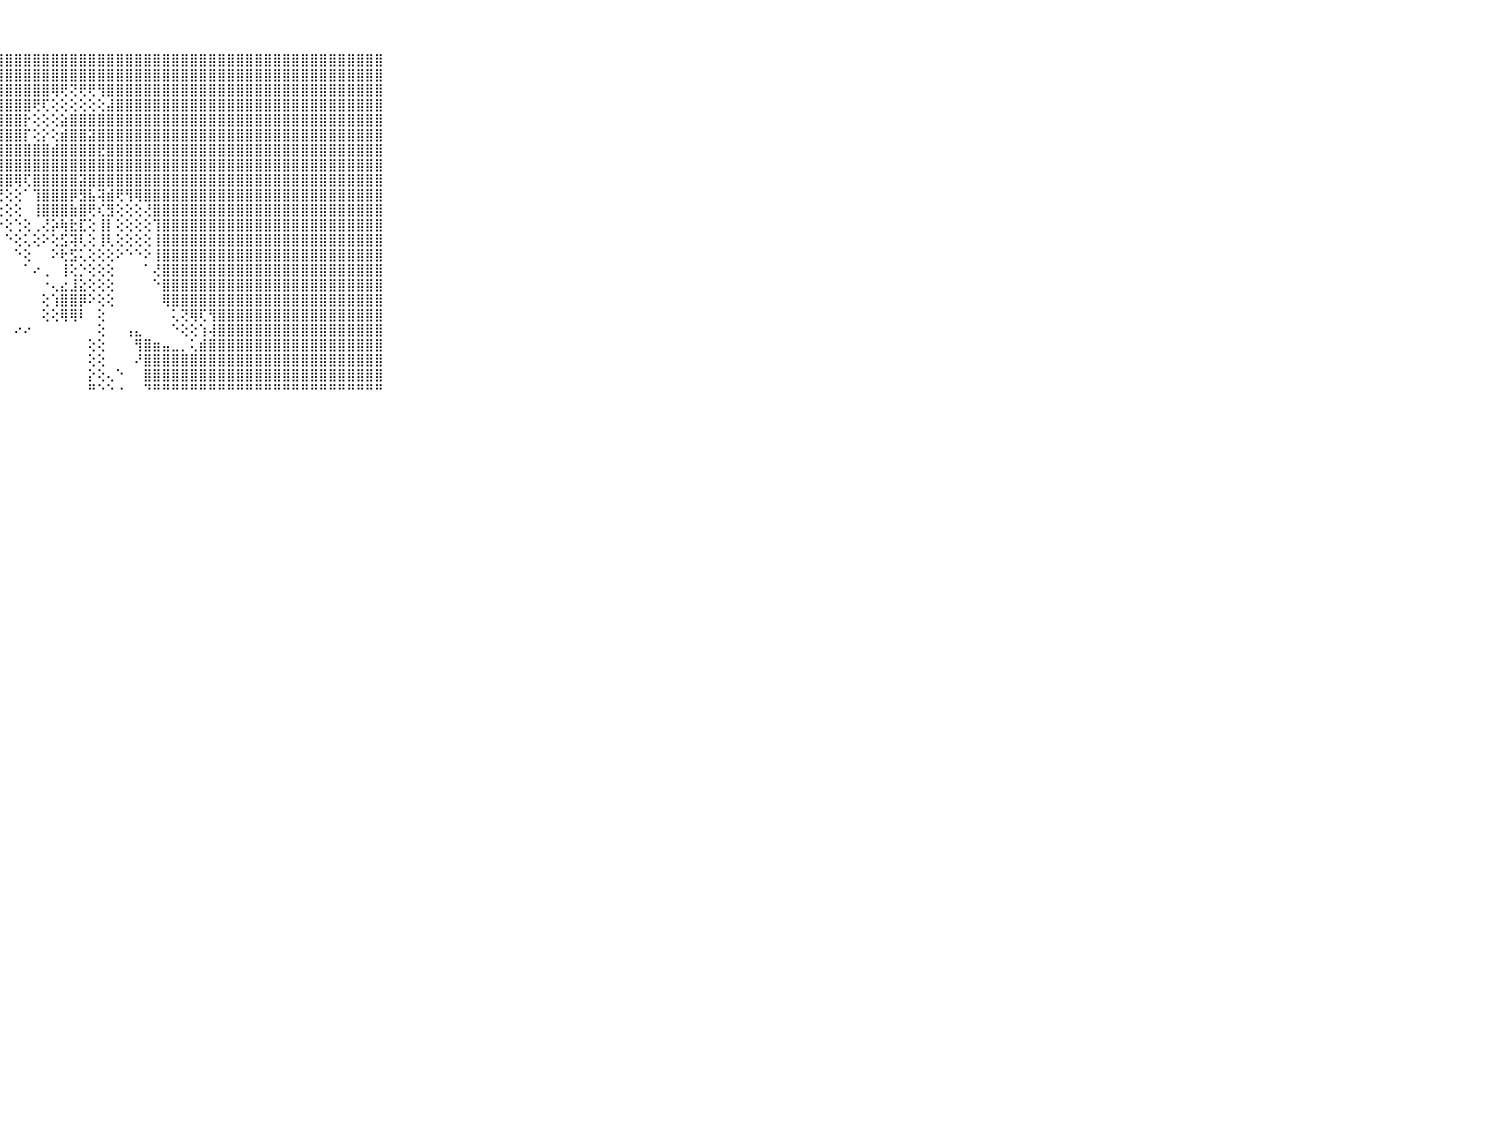

⠀⠀⠀⠀⠀⠀⠀⠀⠀⠀⠀⣿⣿⣿⣿⣿⣿⣿⣿⣿⣿⣿⣿⣿⣿⣿⣿⣿⣿⣿⣿⣿⣿⣿⣿⣿⣿⣿⣿⣿⣿⣿⣿⣿⣿⣿⣿⣿⣿⣿⣿⣿⣿⣿⣿⣿⣿⣿⣿⣿⣿⣿⣿⣿⣿⣿⣿⣿⣿⠀⠀⠀⠀⠀⠀⠀⠀⠀⠀⠀⠀
⠀⠀⠀⠀⠀⠀⠀⠀⠀⠀⠀⣿⣿⣿⣿⣿⣿⣿⣿⣿⣿⣿⣿⣿⣿⣿⣿⣿⣿⣿⣿⣿⣿⣿⣿⣿⣿⣿⣿⣿⣿⣿⣿⣿⣿⣿⣿⣿⣿⣿⣿⣿⣿⣿⣿⣿⣿⣿⣿⣿⣿⣿⣿⣿⣿⣿⣿⣿⣿⠀⠀⠀⠀⠀⠀⠀⠀⠀⠀⠀⠀
⠀⠀⠀⠀⠀⠀⠀⠀⠀⠀⠀⣿⣿⣿⣿⣿⣿⣿⣿⣿⣿⣿⣿⣿⣿⣿⣿⣿⣿⣿⣿⣿⣿⢿⢟⢝⢟⢟⢻⣿⣿⣿⣿⣿⣿⣿⣿⣿⣿⣿⣿⣿⣿⣿⣿⣿⣿⣿⣿⣿⣿⣿⣿⣿⣿⣿⣿⣿⣿⠀⠀⠀⠀⠀⠀⠀⠀⠀⠀⠀⠀
⠀⠀⠀⠀⠀⠀⠀⠀⠀⠀⠀⣿⣿⣿⣿⣿⣿⣿⣿⣿⣿⣿⣿⣿⣿⣿⣿⣿⣿⣿⣿⢟⢏⢕⢕⢕⢕⢕⢕⣼⣿⣿⣿⣿⣿⣿⣿⣿⣿⣿⣿⣿⣿⣿⣿⣿⣿⣿⣿⣿⣿⣿⣿⣿⣿⣿⣿⣿⣿⠀⠀⠀⠀⠀⠀⠀⠀⠀⠀⠀⠀
⠀⠀⠀⠀⠀⠀⠀⠀⠀⠀⠀⣿⣿⣿⣿⣿⣿⣿⣿⣿⣿⣿⣿⣿⣿⣿⣿⣿⣿⣿⡗⢕⢕⢕⣵⣿⣿⣿⣿⣿⣿⣿⣿⣿⣿⣿⣿⣿⣿⣿⣿⣿⣿⣿⣿⣿⣿⣿⣿⣿⣿⣿⣿⣿⣿⣿⣿⣿⣿⠀⠀⠀⠀⠀⠀⠀⠀⠀⠀⠀⠀
⠀⠀⠀⠀⠀⠀⠀⠀⠀⠀⠀⣿⣿⣿⣿⣿⣿⣿⣿⣿⣿⣿⣿⣿⣿⣿⣿⣿⣿⣿⡏⢕⡕⢕⣾⣿⣿⣽⣿⣿⣿⣿⣿⣿⣿⣿⣿⣿⣿⣿⣿⣿⣿⣿⣿⣿⣿⣿⣿⣿⣿⣿⣿⣿⣿⣿⣿⣿⣿⠀⠀⠀⠀⠀⠀⠀⠀⠀⠀⠀⠀
⠀⠀⠀⠀⠀⠀⠀⠀⠀⠀⠀⣿⣿⣿⣿⣿⣿⣿⣿⣿⣿⣿⣿⣿⣿⣿⣿⣿⣿⣿⣿⣿⣿⣾⣿⣿⣿⣿⣟⣿⣿⣿⣿⣿⣿⣿⣿⣿⣿⣿⣿⣿⣿⣿⣿⣿⣿⣿⣿⣿⣿⣿⣿⣿⣿⣿⣿⣿⣿⠀⠀⠀⠀⠀⠀⠀⠀⠀⠀⠀⠀
⠀⠀⠀⠀⠀⠀⠀⠀⠀⠀⠀⣿⣿⣿⣿⣿⣿⣿⣿⣿⣿⣿⣿⣿⣿⣿⣿⣿⣿⣿⣿⣿⣿⣿⣿⣿⣿⣿⣿⣿⣿⣿⣿⣿⣿⣿⣿⣿⣿⣿⣿⣿⣿⣿⣿⣿⣿⣿⣿⣿⣿⣿⣿⣿⣿⣿⣿⣿⣿⠀⠀⠀⠀⠀⠀⠀⠀⠀⠀⠀⠀
⠀⠀⠀⠀⠀⠀⠀⠀⠀⠀⠀⣿⣿⣿⣿⣿⣿⣿⣿⣿⣿⣿⣿⣿⣿⣿⣿⣿⣿⢿⢏⣿⣿⣿⣿⣿⣽⣿⣿⣿⣿⣿⣿⣿⣿⣿⣿⣿⣿⣿⣿⣿⣿⣿⣿⣿⣿⣿⣿⣿⣿⣿⣿⣿⣿⣿⣿⣿⣿⠀⠀⠀⠀⠀⠀⠀⠀⠀⠀⠀⠀
⠀⠀⠀⠀⠀⠀⠀⠀⠀⠀⠀⣿⣿⣿⣿⣿⣿⣿⣿⣿⣿⣿⣿⣿⡿⢿⢟⢝⢕⢕⠁⢹⣿⣿⣿⡿⣻⣧⢽⣾⢟⢻⢿⣿⣿⣿⣿⣿⣿⣿⣿⣿⣿⣿⣿⣿⣿⣿⣿⣿⣿⣿⣿⣿⣿⣿⣿⣿⣿⠀⠀⠀⠀⠀⠀⠀⠀⠀⠀⠀⠀
⠀⠀⠀⠀⠀⠀⠀⠀⠀⠀⠀⣿⣿⣿⣿⣿⣿⣿⣿⣿⣿⣿⡟⢝⢕⢕⢕⢕⢕⢕⠀⢸⣿⣿⣿⣷⣿⢟⢎⣻⢕⢕⢕⢜⣿⣿⣿⣿⣿⣿⣿⣿⣿⣿⣿⣿⣿⣿⣿⣿⣿⣿⣿⣿⣿⣿⣿⣿⣿⠀⠀⠀⠀⠀⠀⠀⠀⠀⠀⠀⠀
⠀⠀⠀⠀⠀⠀⠀⠀⠀⠀⠀⣿⣿⣿⣿⣿⣿⣿⣿⣿⣿⣿⢕⠁⠁⠀⠀⠑⢕⢑⢕⢀⢜⡵⢷⣗⣏⢕⢸⡇⢕⢕⢕⢕⢹⣿⣿⣿⣿⣿⣿⣿⣿⣿⣿⣿⣿⣿⣿⣿⣿⣿⣿⣿⣿⣿⣿⣿⣿⠀⠀⠀⠀⠀⠀⠀⠀⠀⠀⠀⠀
⠀⠀⠀⠀⠀⠀⠀⠀⠀⠀⠀⣿⣿⣿⣿⣿⣿⣿⣿⣿⣿⡟⠑⠀⠀⠀⠀⠀⠑⢕⢅⢕⠕⢕⣫⢽⢇⢕⢸⢇⢕⢕⢕⢕⢸⣿⣿⣿⣿⣿⣿⣿⣿⣿⣿⣿⣿⣿⣿⣿⣿⣿⣿⣿⣿⣿⣿⣿⣿⠀⠀⠀⠀⠀⠀⠀⠀⠀⠀⠀⠀
⠀⠀⠀⠀⠀⠀⠀⠀⠀⠀⠀⣿⣿⣿⣿⣿⣿⣿⣿⣿⣿⢕⠑⠀⠀⠀⠀⠀⠀⠑⢕⠀⠀⠕⢗⣫⢅⢕⢕⢕⠕⠑⠑⠕⢸⣿⣿⣿⣿⣿⣿⣿⣿⣿⣿⣿⣿⣿⣿⣿⣿⣿⣿⣿⣿⣿⣿⣿⣿⠀⠀⠀⠀⠀⠀⠀⠀⠀⠀⠀⠀
⠀⠀⠀⠀⠀⠀⠀⠀⠀⠀⠀⣿⣿⣿⣿⣿⣿⣿⣿⣿⡇⠀⠀⠀⠀⠀⠀⠀⠀⠀⠁⠔⢀⠀⢸⢕⡑⢕⢕⢕⠀⠀⠀⠁⢜⣿⣿⣿⣿⣿⣿⣿⣿⣿⣿⣿⣿⣿⣿⣿⣿⣿⣿⣿⣿⣿⣿⣿⣿⠀⠀⠀⠀⠀⠀⠀⠀⠀⠀⠀⠀
⠀⠀⠀⠀⠀⠀⠀⠀⠀⠀⠀⣿⣿⣿⣿⣿⣿⣿⣿⣿⢇⠀⠀⠀⠀⠀⠀⠀⠀⠀⠀⠀⠐⢄⣔⣸⣕⢕⢕⢕⠀⠀⠀⠀⠑⣿⣿⣿⣿⣿⣿⣿⣿⣿⣿⣿⣿⣿⣿⣿⣿⣿⣿⣿⣿⣿⣿⣿⣿⠀⠀⠀⠀⠀⠀⠀⠀⠀⠀⠀⠀
⠀⠀⠀⠀⠀⠀⠀⠀⠀⠀⠀⣿⣿⣿⣿⣿⣿⣿⣿⣿⢀⠀⠀⠀⠀⠀⠀⠀⠀⠀⠀⠀⢕⢱⣿⣿⡿⠕⢕⢕⠀⠀⠀⠀⠀⢿⣿⣿⣿⣿⣿⣿⣿⣿⣿⣿⣿⣿⣿⣿⣿⣿⣿⣿⣿⣿⣿⣿⣿⠀⠀⠀⠀⠀⠀⠀⠀⠀⠀⠀⠀
⠀⠀⠀⠀⠀⠀⠀⠀⠀⠀⠀⣿⣿⣿⣿⣿⣿⣿⣿⣿⣇⢀⠀⠀⠀⠀⠀⠀⠀⠀⠀⠀⢕⢕⢿⢿⠇⠀⢕⠀⠀⠀⠀⠀⠀⠀⢅⢝⢿⢏⢻⣿⣿⣿⣿⣿⣿⣿⣿⣿⣿⣿⣿⣿⣿⣿⣿⣿⣿⠀⠀⠀⠀⠀⠀⠀⠀⠀⠀⠀⠀
⠀⠀⠀⠀⠀⠀⠀⠀⠀⠀⠀⣿⣿⣿⣿⣿⣿⣿⣿⣿⣿⣷⣶⣴⣤⢄⠀⠀⠀⠔⠔⠀⠀⠀⠀⠀⠀⠀⢕⠀⠀⢠⣄⠀⠀⠀⠑⢕⢕⢱⢼⣿⣿⣿⣿⣿⣿⣿⣿⣿⣿⣿⣿⣿⣿⣿⣿⣿⣿⠀⠀⠀⠀⠀⠀⠀⠀⠀⠀⠀⠀
⠀⠀⠀⠀⠀⠀⠀⠀⠀⠀⠀⣿⣿⣿⣿⣿⣿⣿⣿⣿⣿⣿⣿⣿⣿⡕⠀⠀⠀⠀⠀⠀⠀⠀⠀⠀⠀⢕⢕⠀⠀⠀⢻⣿⣶⣤⣀⡀⢅⣾⣿⣿⣿⣿⣿⣿⣿⣿⣿⣿⣿⣿⣿⣿⣿⣿⣿⣿⣿⠀⠀⠀⠀⠀⠀⠀⠀⠀⠀⠀⠀
⠀⠀⠀⠀⠀⠀⠀⠀⠀⠀⠀⣿⣿⣿⣿⣿⣿⣿⣿⣿⣿⣿⣿⣿⣿⢕⠀⠀⠀⠀⠀⠀⠀⠀⠀⠀⠀⢕⢕⠀⠀⠀⠜⣿⣿⣿⣿⣿⣿⣿⣿⣿⣿⣿⣿⣿⣿⣿⣿⣿⣿⣿⣿⣿⣿⣿⣿⣿⣿⠀⠀⠀⠀⠀⠀⠀⠀⠀⠀⠀⠀
⠀⠀⠀⠀⠀⠀⠀⠀⠀⠀⠀⣿⣿⣿⣿⣿⣿⣿⣿⣿⣿⣿⣿⣿⣿⢕⠀⠀⠀⠀⠀⠀⠀⠀⠀⠀⠀⡕⢕⢄⠑⠀⠀⣿⣿⣿⣿⣿⣿⣿⣿⣿⣿⣿⣿⣿⣿⣿⣿⣿⣿⣿⣿⣿⣿⣿⣿⣿⣿⠀⠀⠀⠀⠀⠀⠀⠀⠀⠀⠀⠀
⠀⠀⠀⠀⠀⠀⠀⠀⠀⠀⠀⠛⠛⠛⠛⠛⠛⠛⠛⠛⠛⠛⠛⠛⠛⠑⠀⠀⠀⠀⠀⠀⠀⠀⠀⠀⠀⠛⠑⠑⠐⠀⠀⠙⠛⠛⠛⠛⠛⠛⠛⠛⠛⠛⠛⠛⠛⠛⠛⠛⠛⠛⠛⠛⠛⠛⠛⠛⠛⠀⠀⠀⠀⠀⠀⠀⠀⠀⠀⠀⠀